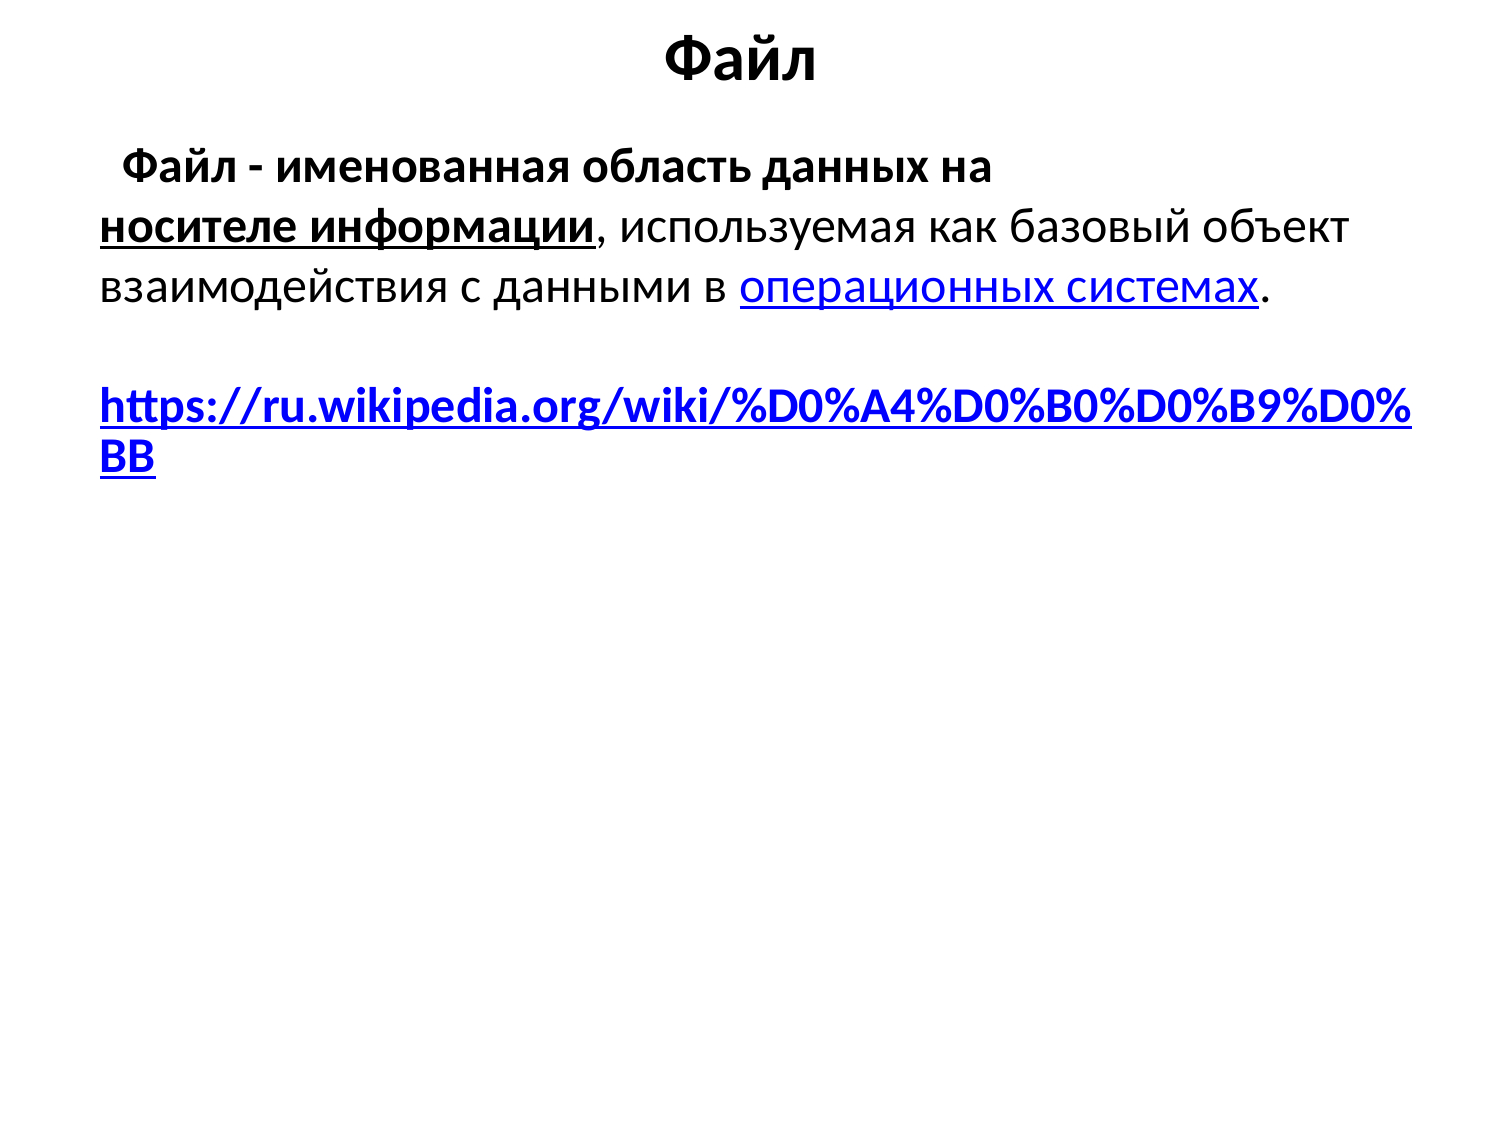

# Файл
  Файл - именованная область данных на носителе информации, используемая как базовый объект взаимодействия с данными в операционных системах.
 https://ru.wikipedia.org/wiki/%D0%A4%D0%B0%D0%B9%D0%BB